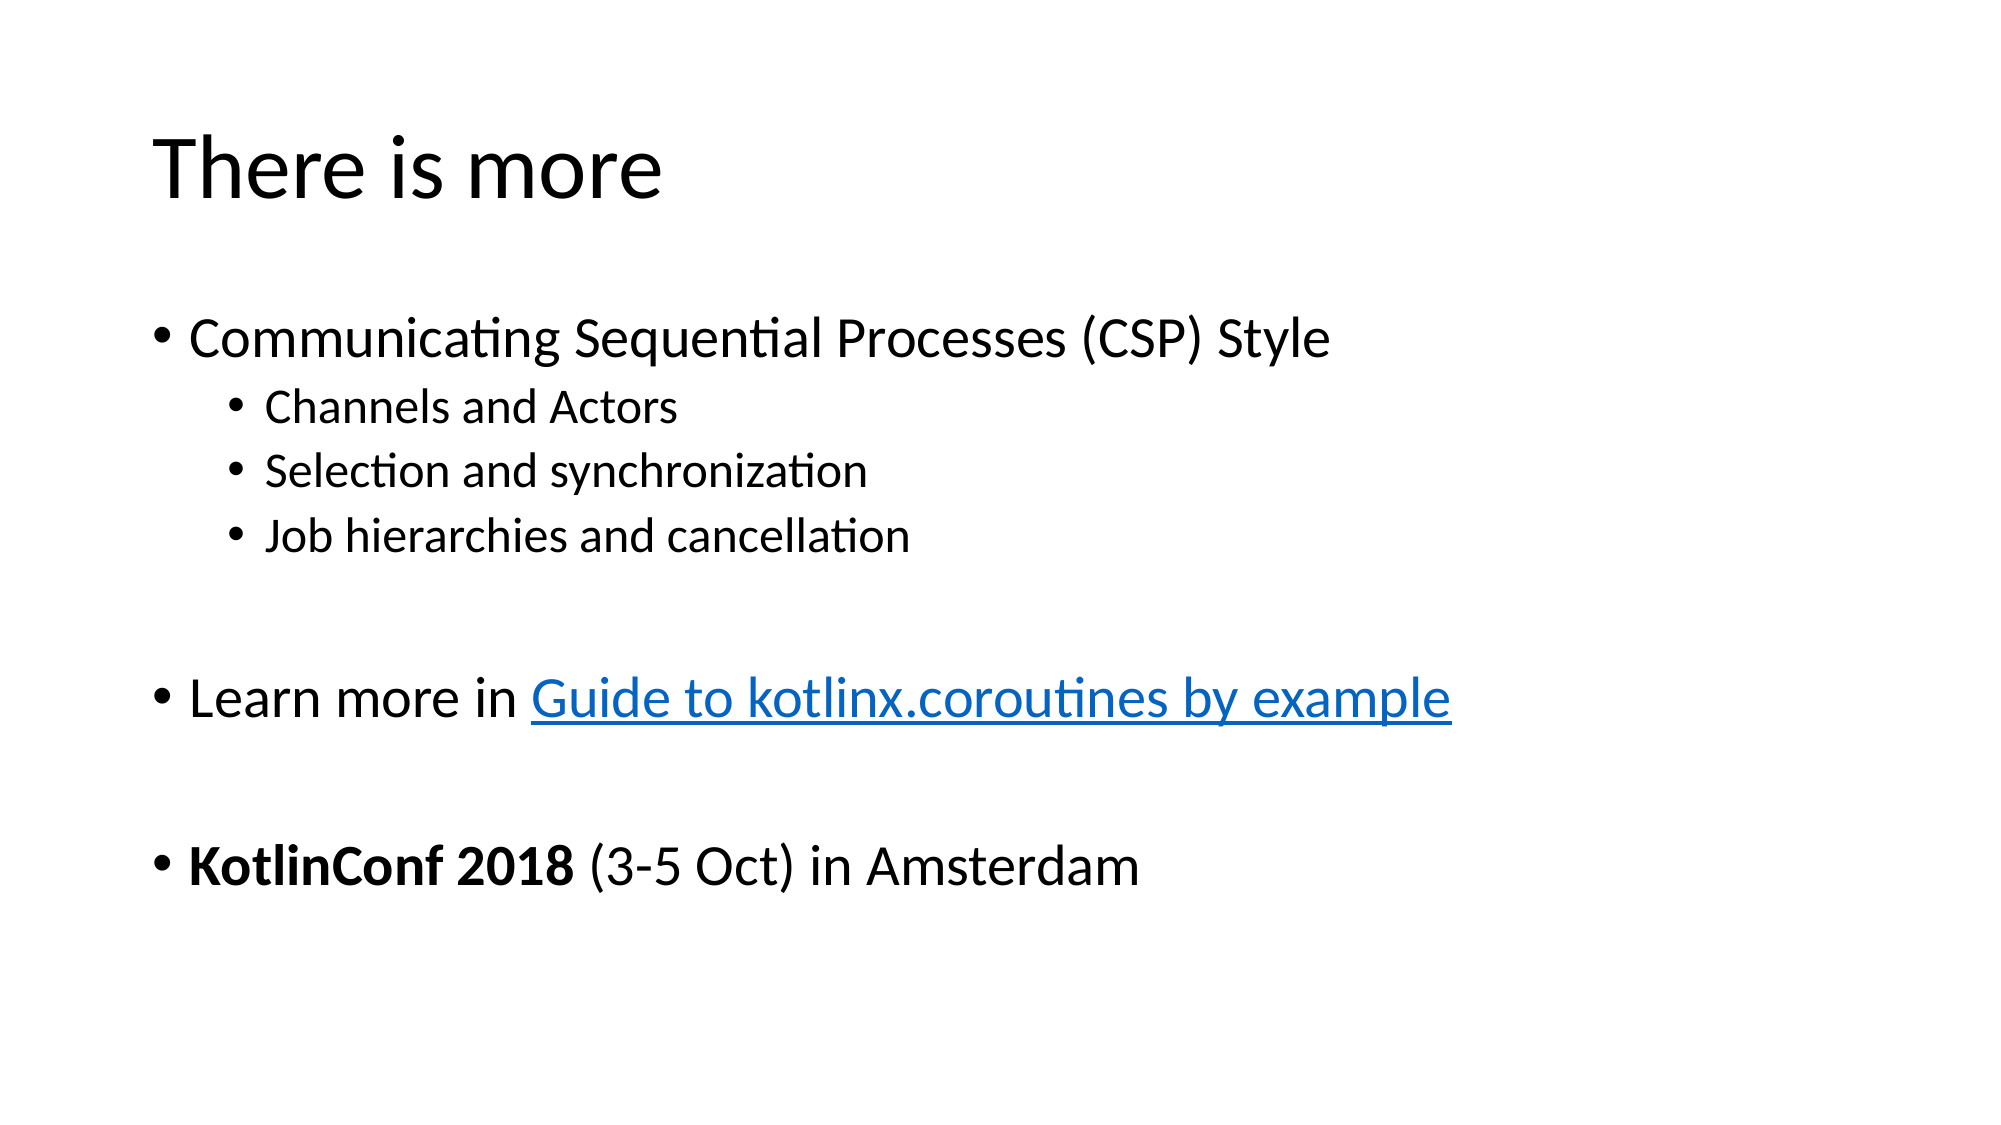

# There is more
Communicating Sequential Processes (CSP) Style
Channels and Actors
Selection and synchronization
Job hierarchies and cancellation

Learn more in Guide to kotlinx.coroutines by example

KotlinConf 2018 (3-5 Oct) in Amsterdam